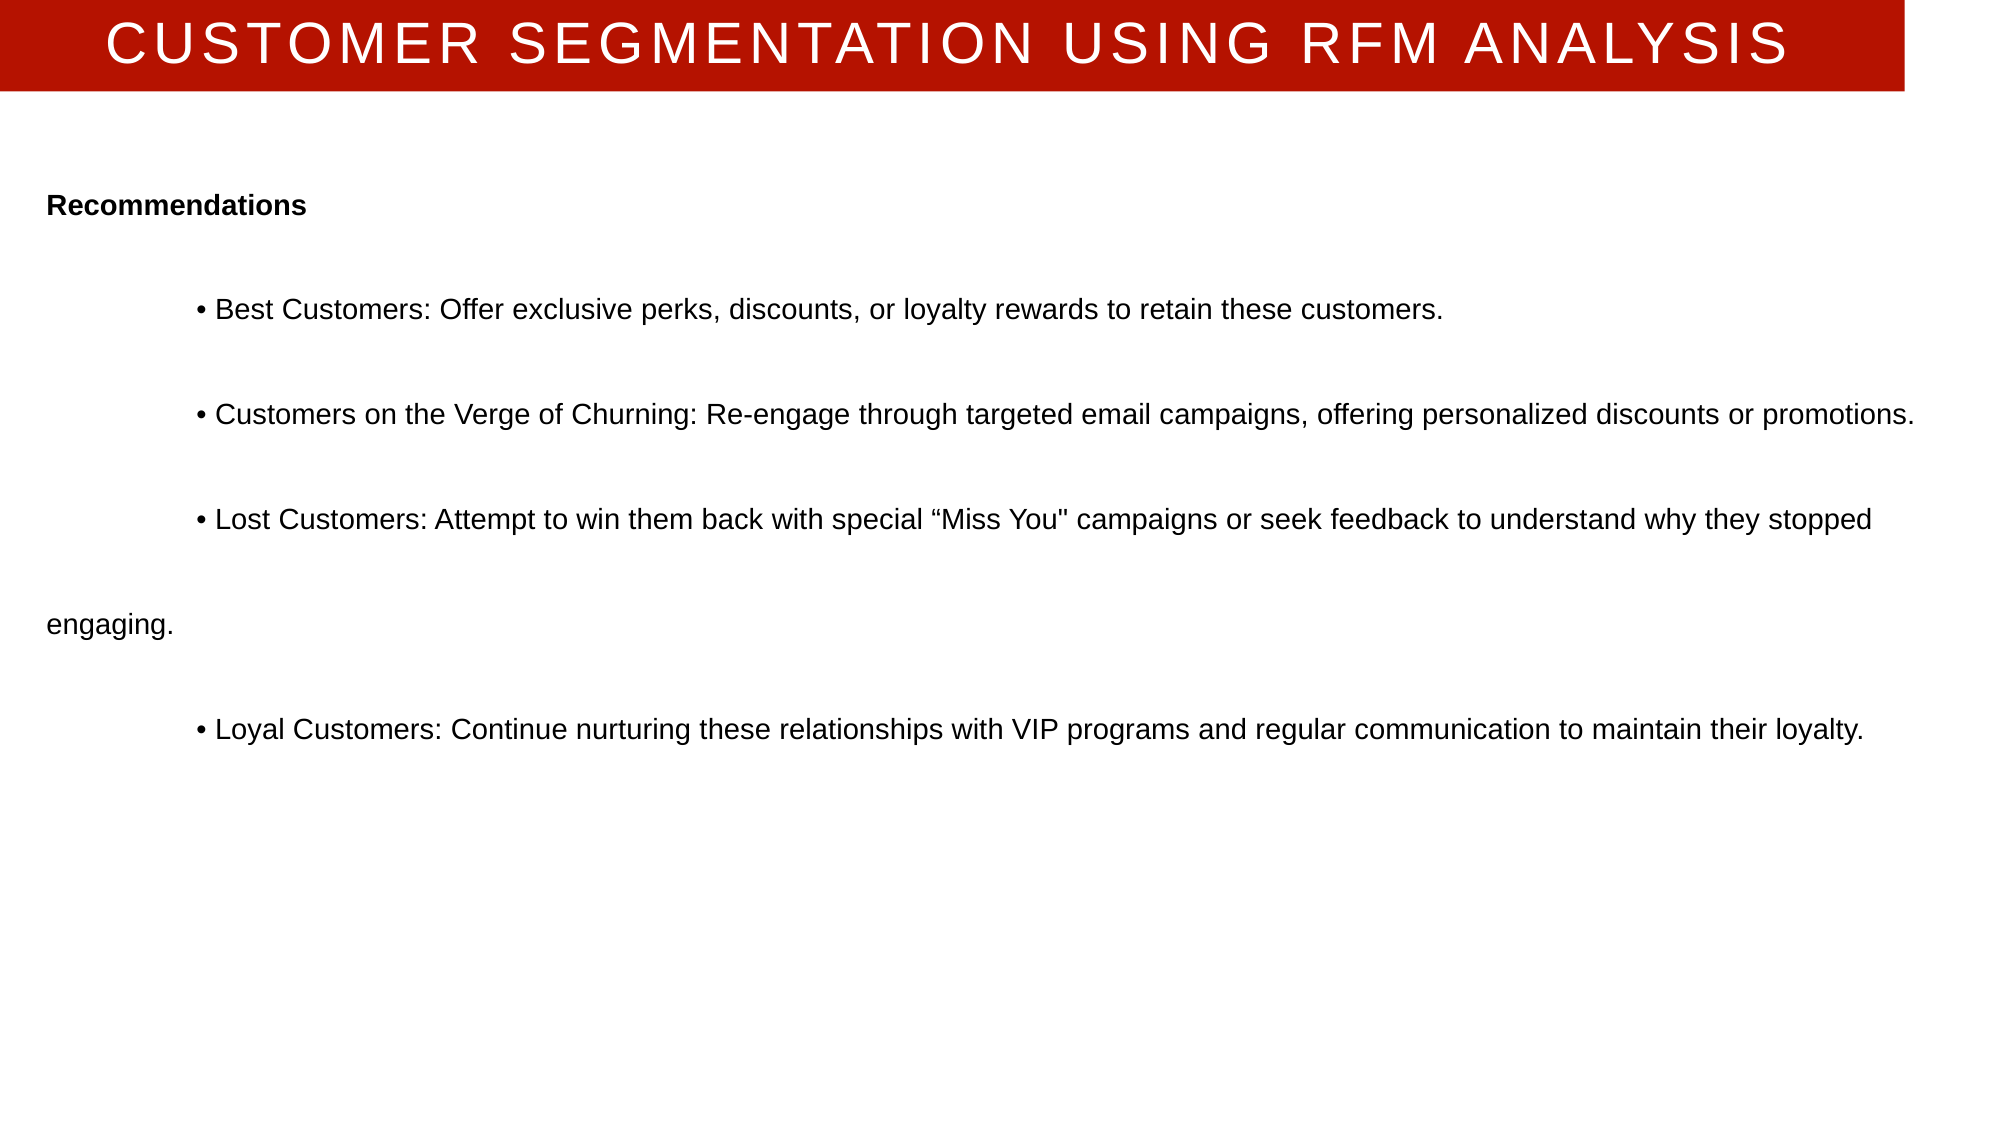

# Customer Segmentation using RFM analysis
Recommendations
	• Best Customers: Offer exclusive perks, discounts, or loyalty rewards to retain these customers.
	• Customers on the Verge of Churning: Re-engage through targeted email campaigns, offering personalized discounts or promotions.
	• Lost Customers: Attempt to win them back with special “Miss You" campaigns or seek feedback to understand why they stopped engaging.
	• Loyal Customers: Continue nurturing these relationships with VIP programs and regular communication to maintain their loyalty.